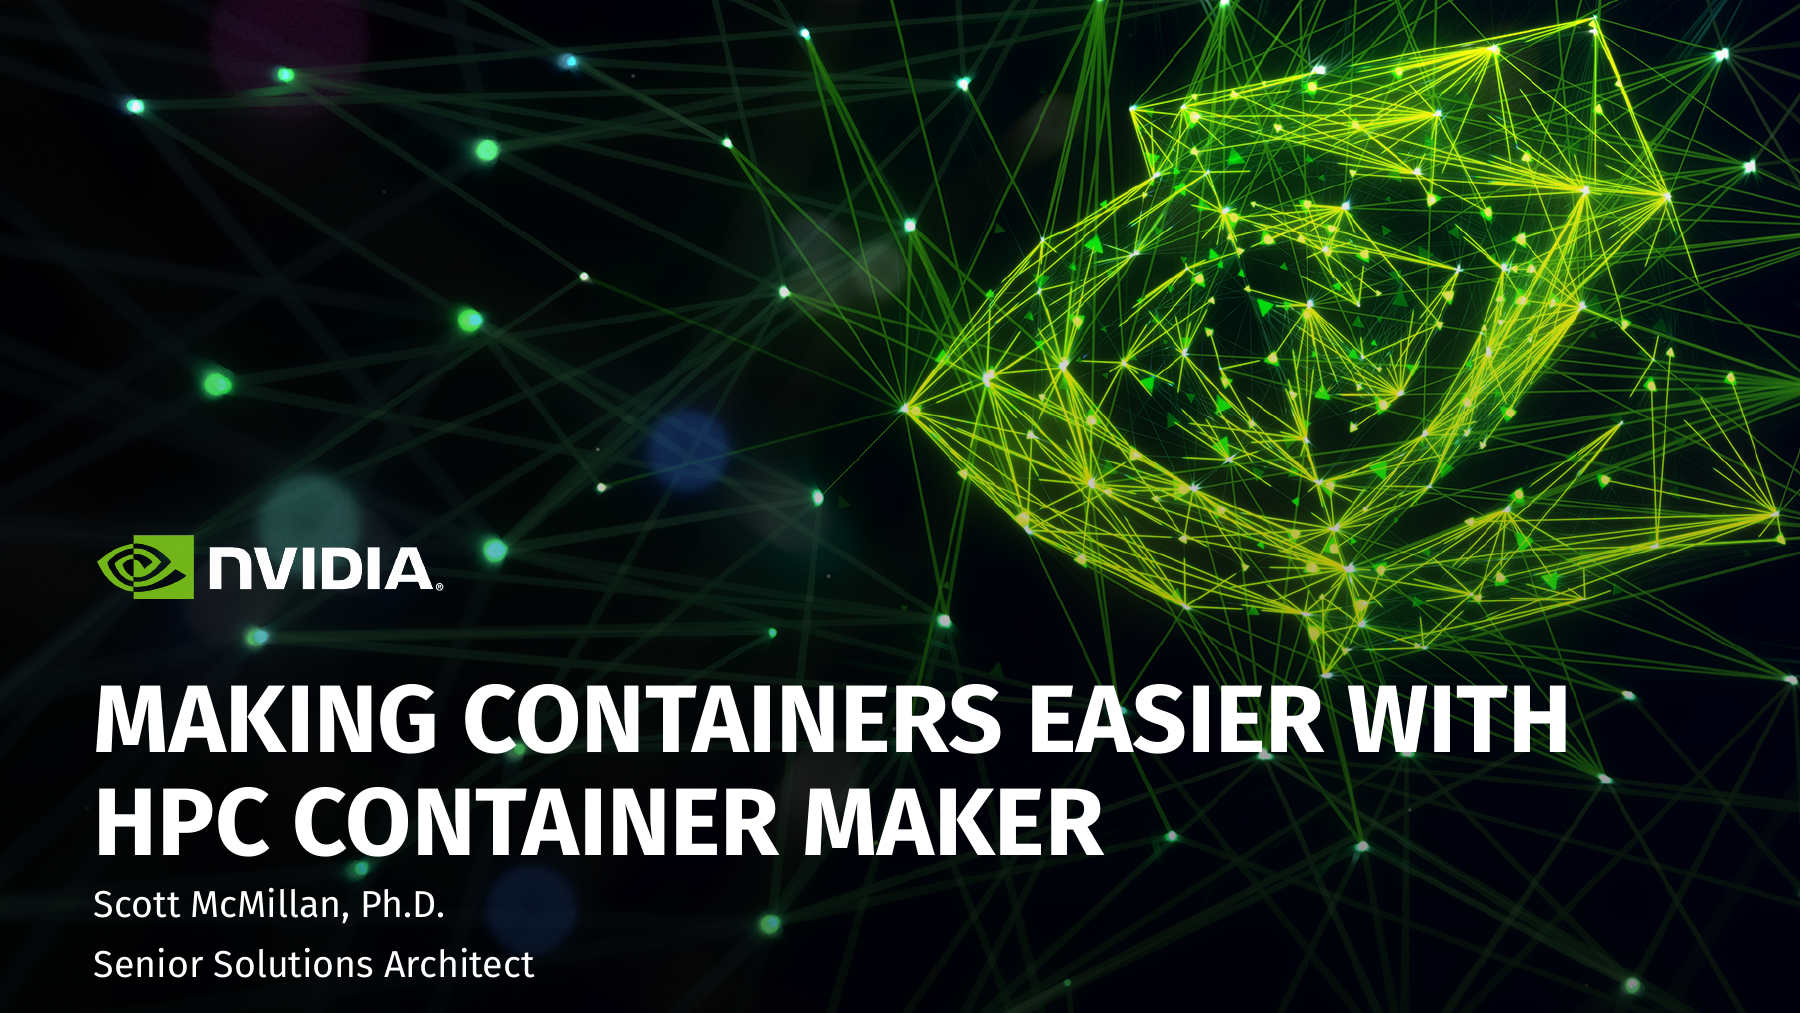

# Making containers easier with HPC Container Maker
Scott McMillan, Ph.D.
Senior Solutions Architect